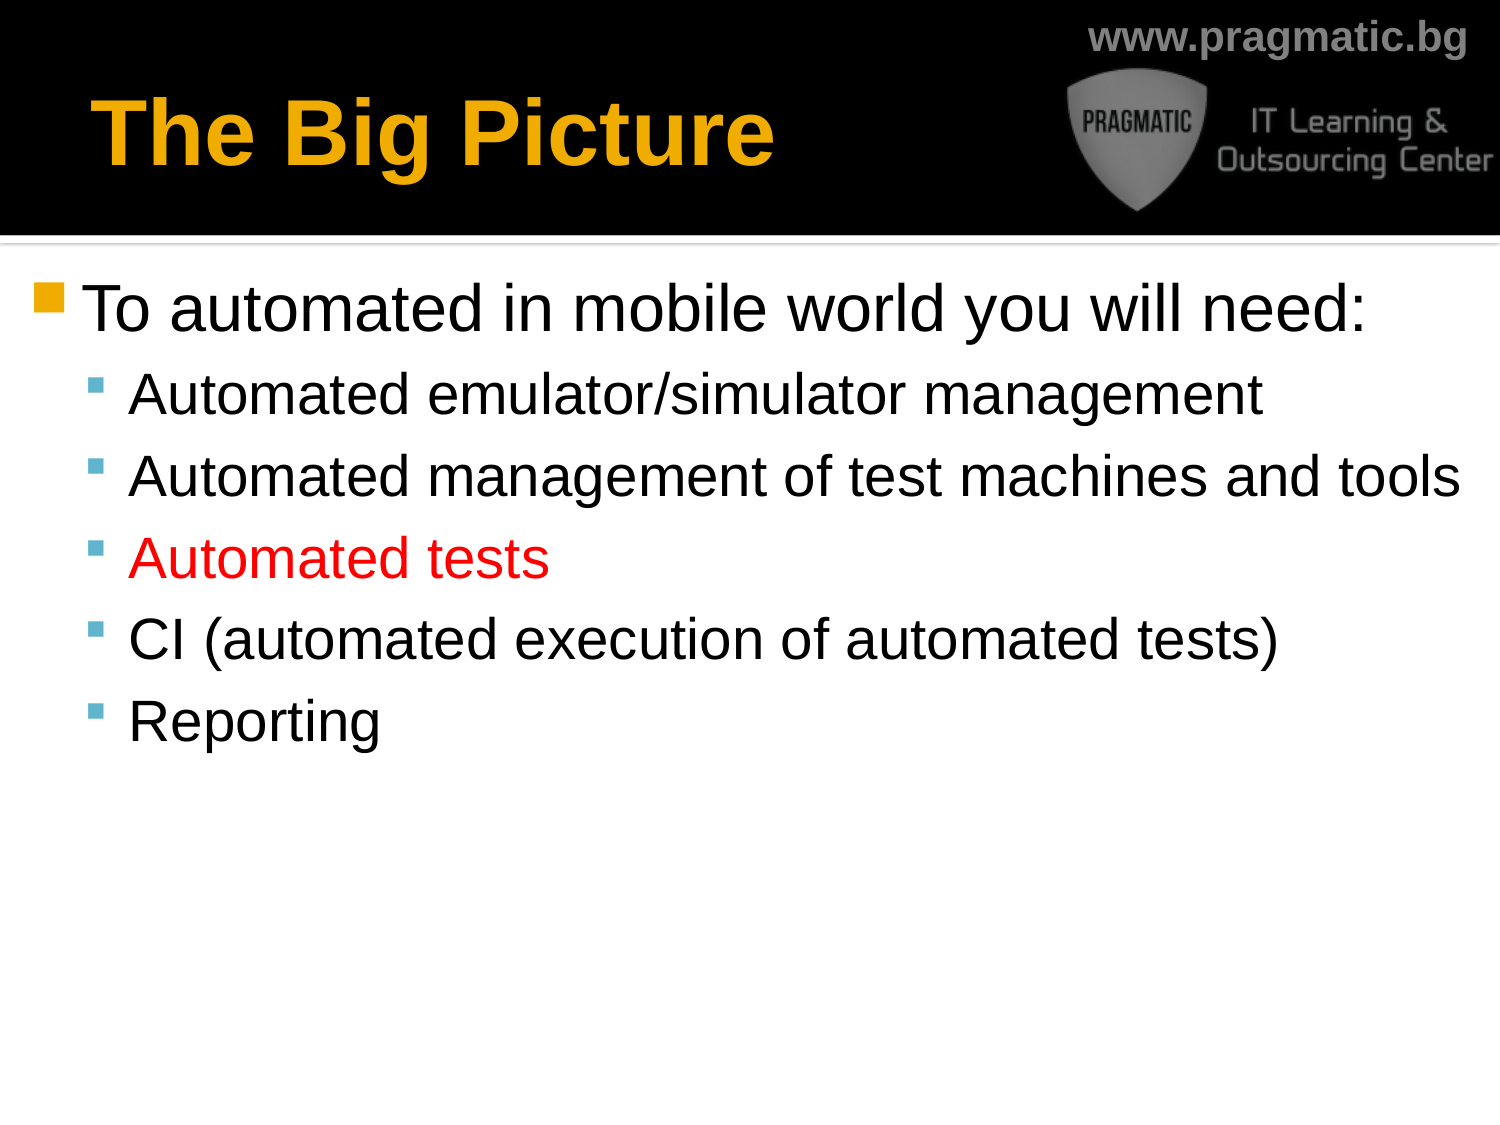

# The Big Picture
To automated in mobile world you will need:
Automated emulator/simulator management
Automated management of test machines and tools
Automated tests
CI (automated execution of automated tests)
Reporting